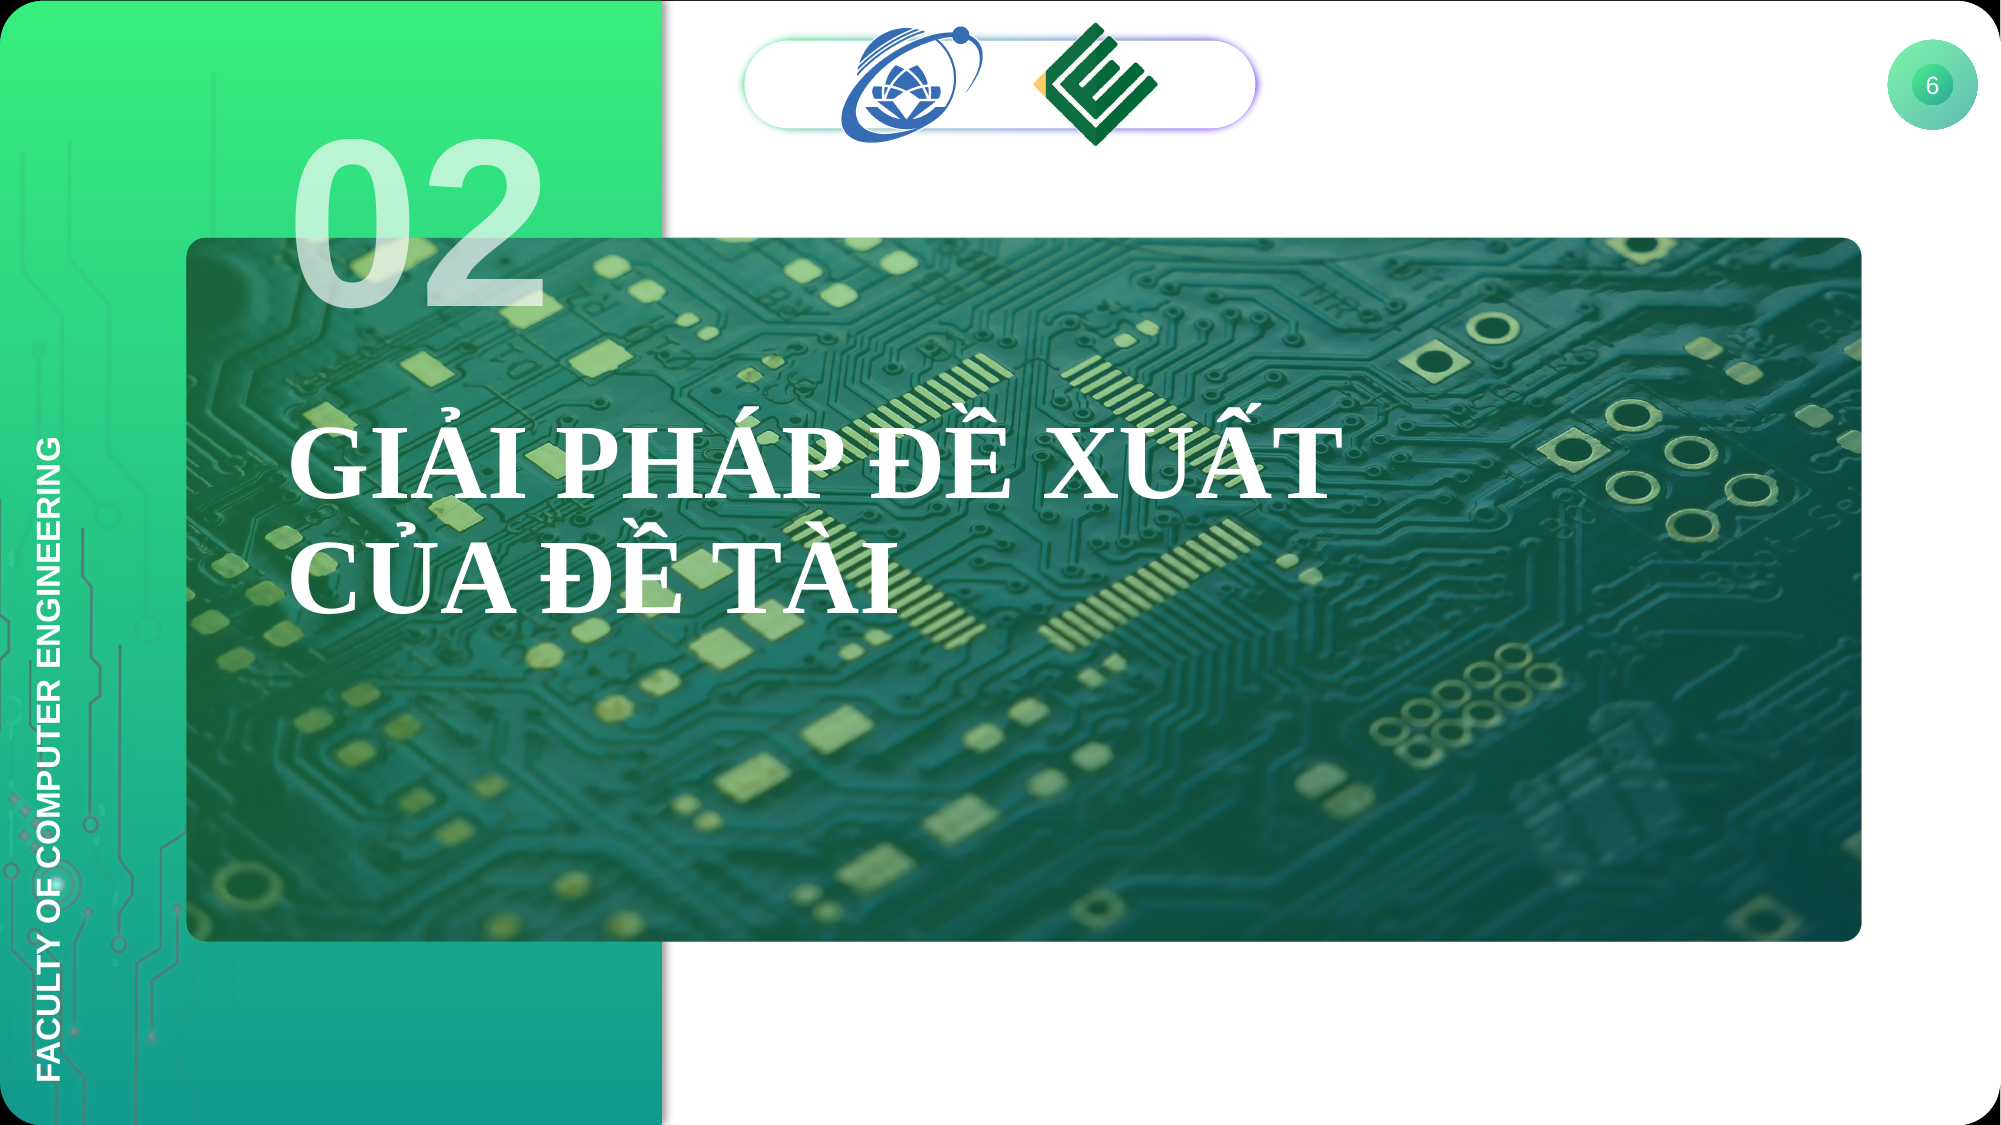

6
02
# GIẢI PHÁP ĐỀ XUẤT CỦA ĐỀ TÀI